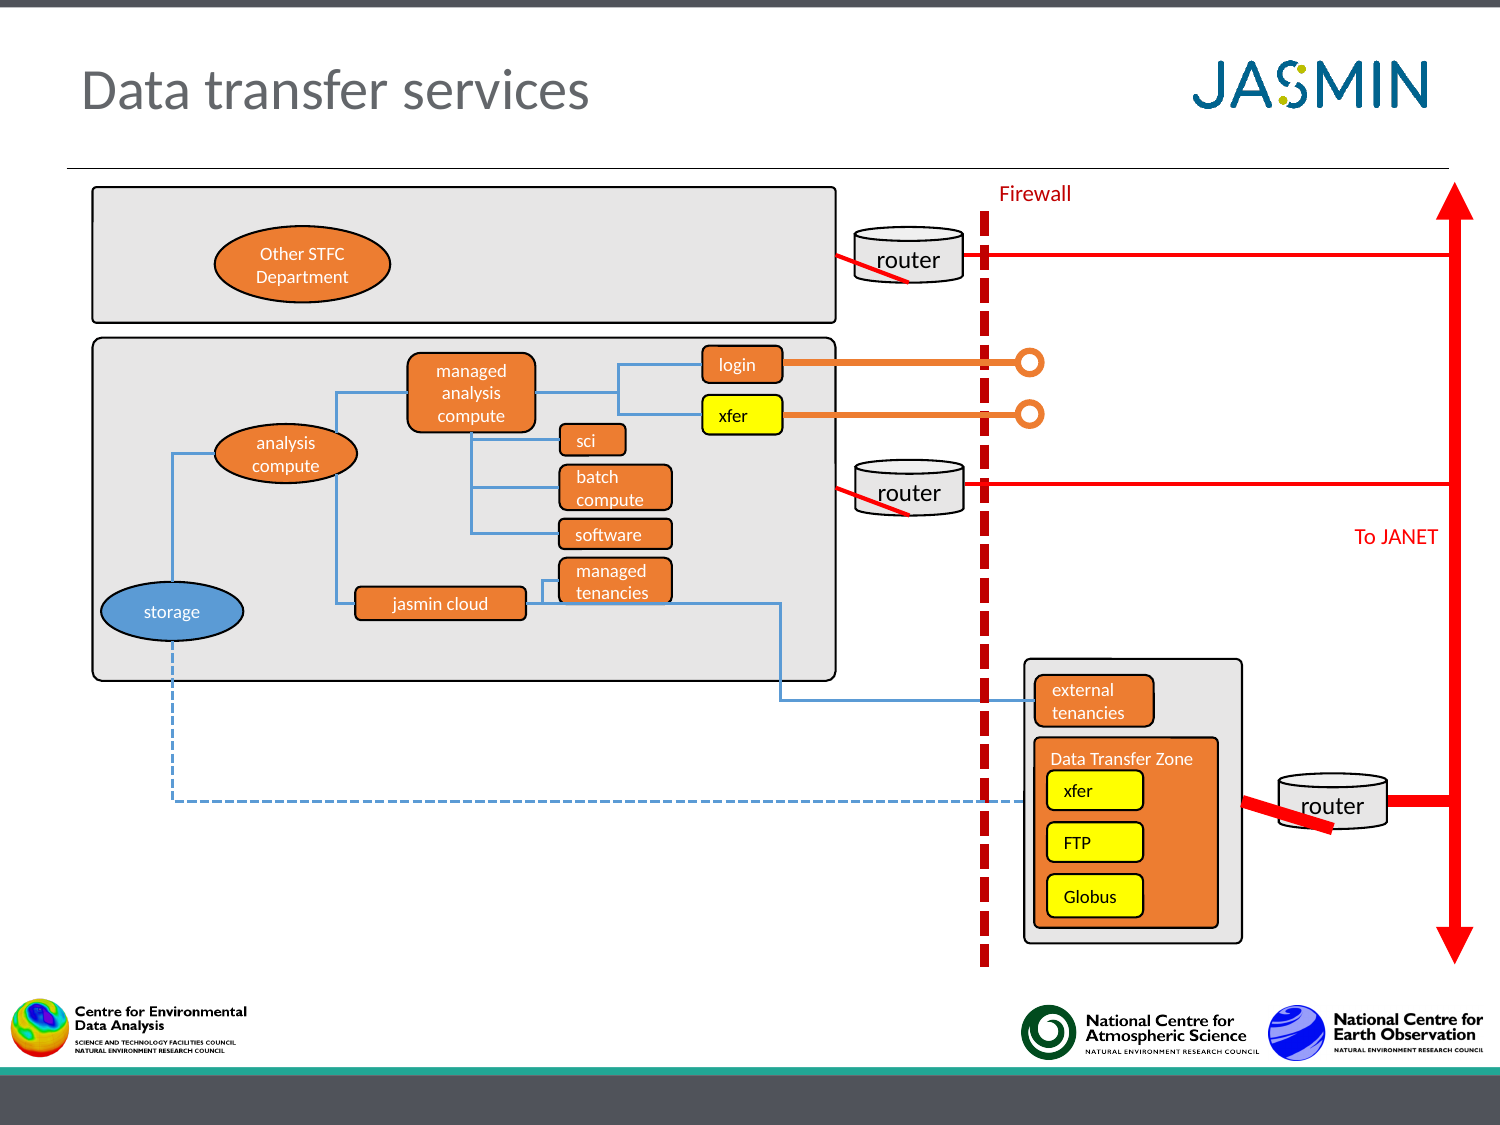

# Data transfer services
Firewall

Other STFC Department
router

login

managed analysis compute
xfer

analysis
compute
sci
router
batch compute
To JANET
software
managed tenancies
storage
jasmin cloud

external tenancies
Data Transfer Zone
xfer
router
FTP
Globus